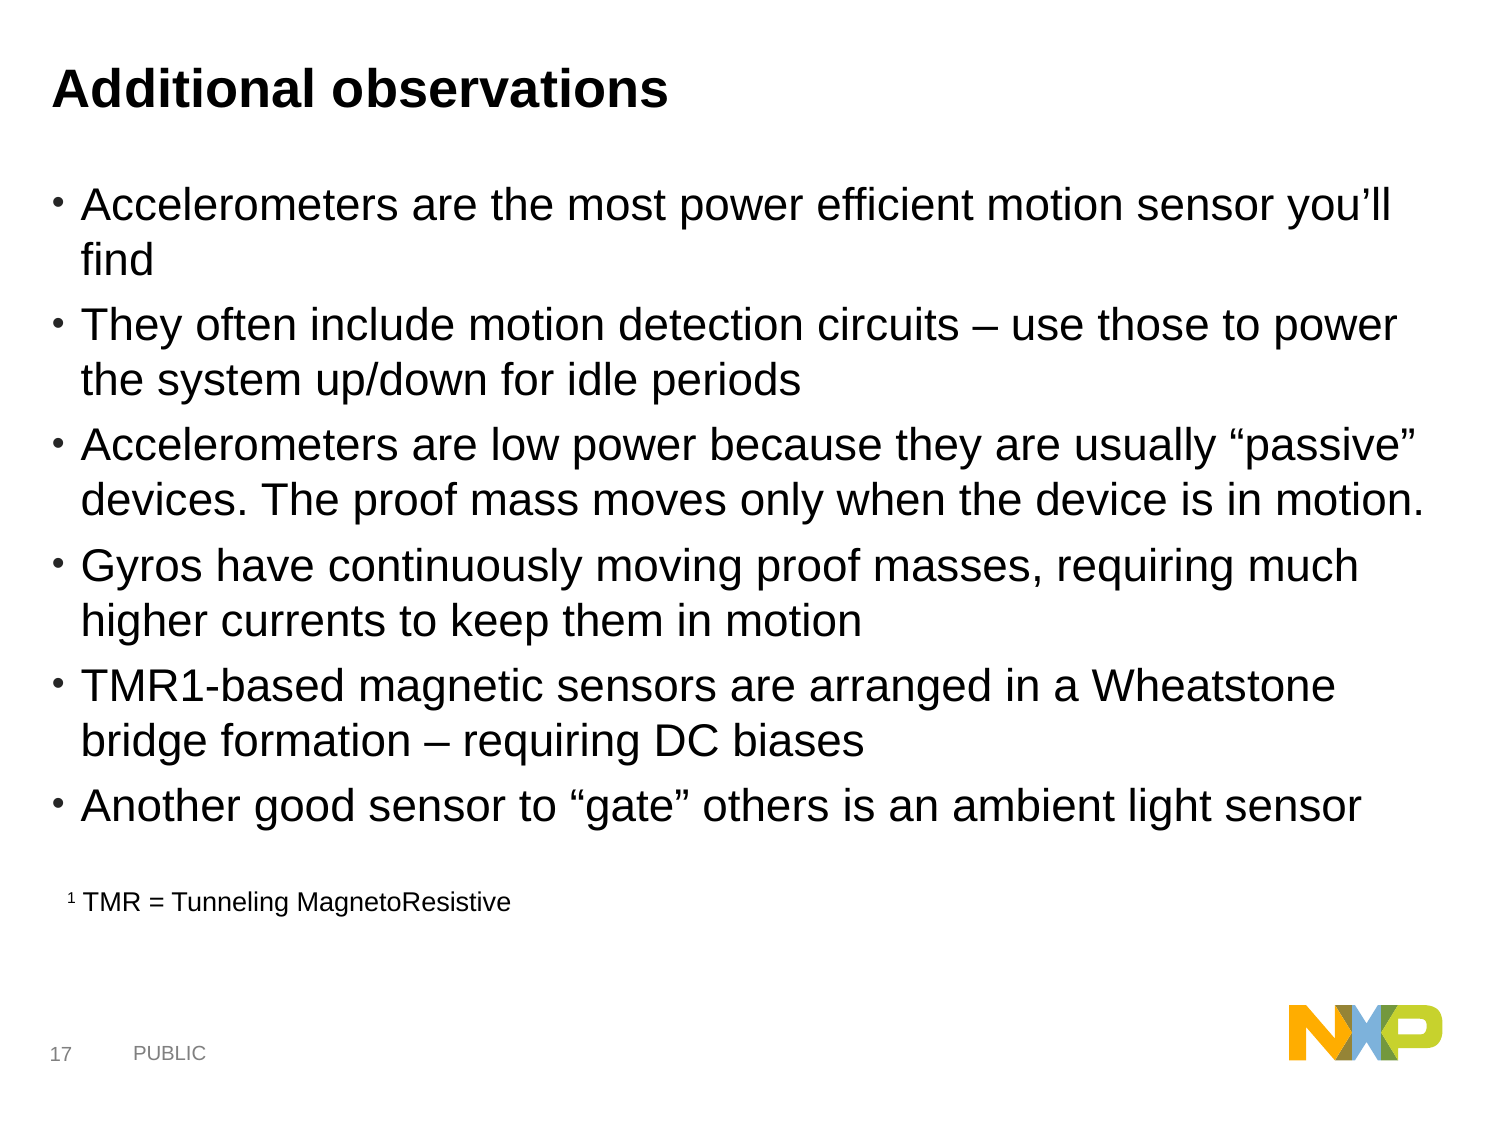

# Additional observations
Accelerometers are the most power efficient motion sensor you’ll find
They often include motion detection circuits – use those to power the system up/down for idle periods
Accelerometers are low power because they are usually “passive” devices. The proof mass moves only when the device is in motion.
Gyros have continuously moving proof masses, requiring much higher currents to keep them in motion
TMR1-based magnetic sensors are arranged in a Wheatstone bridge formation – requiring DC biases
Another good sensor to “gate” others is an ambient light sensor
1 TMR = Tunneling MagnetoResistive